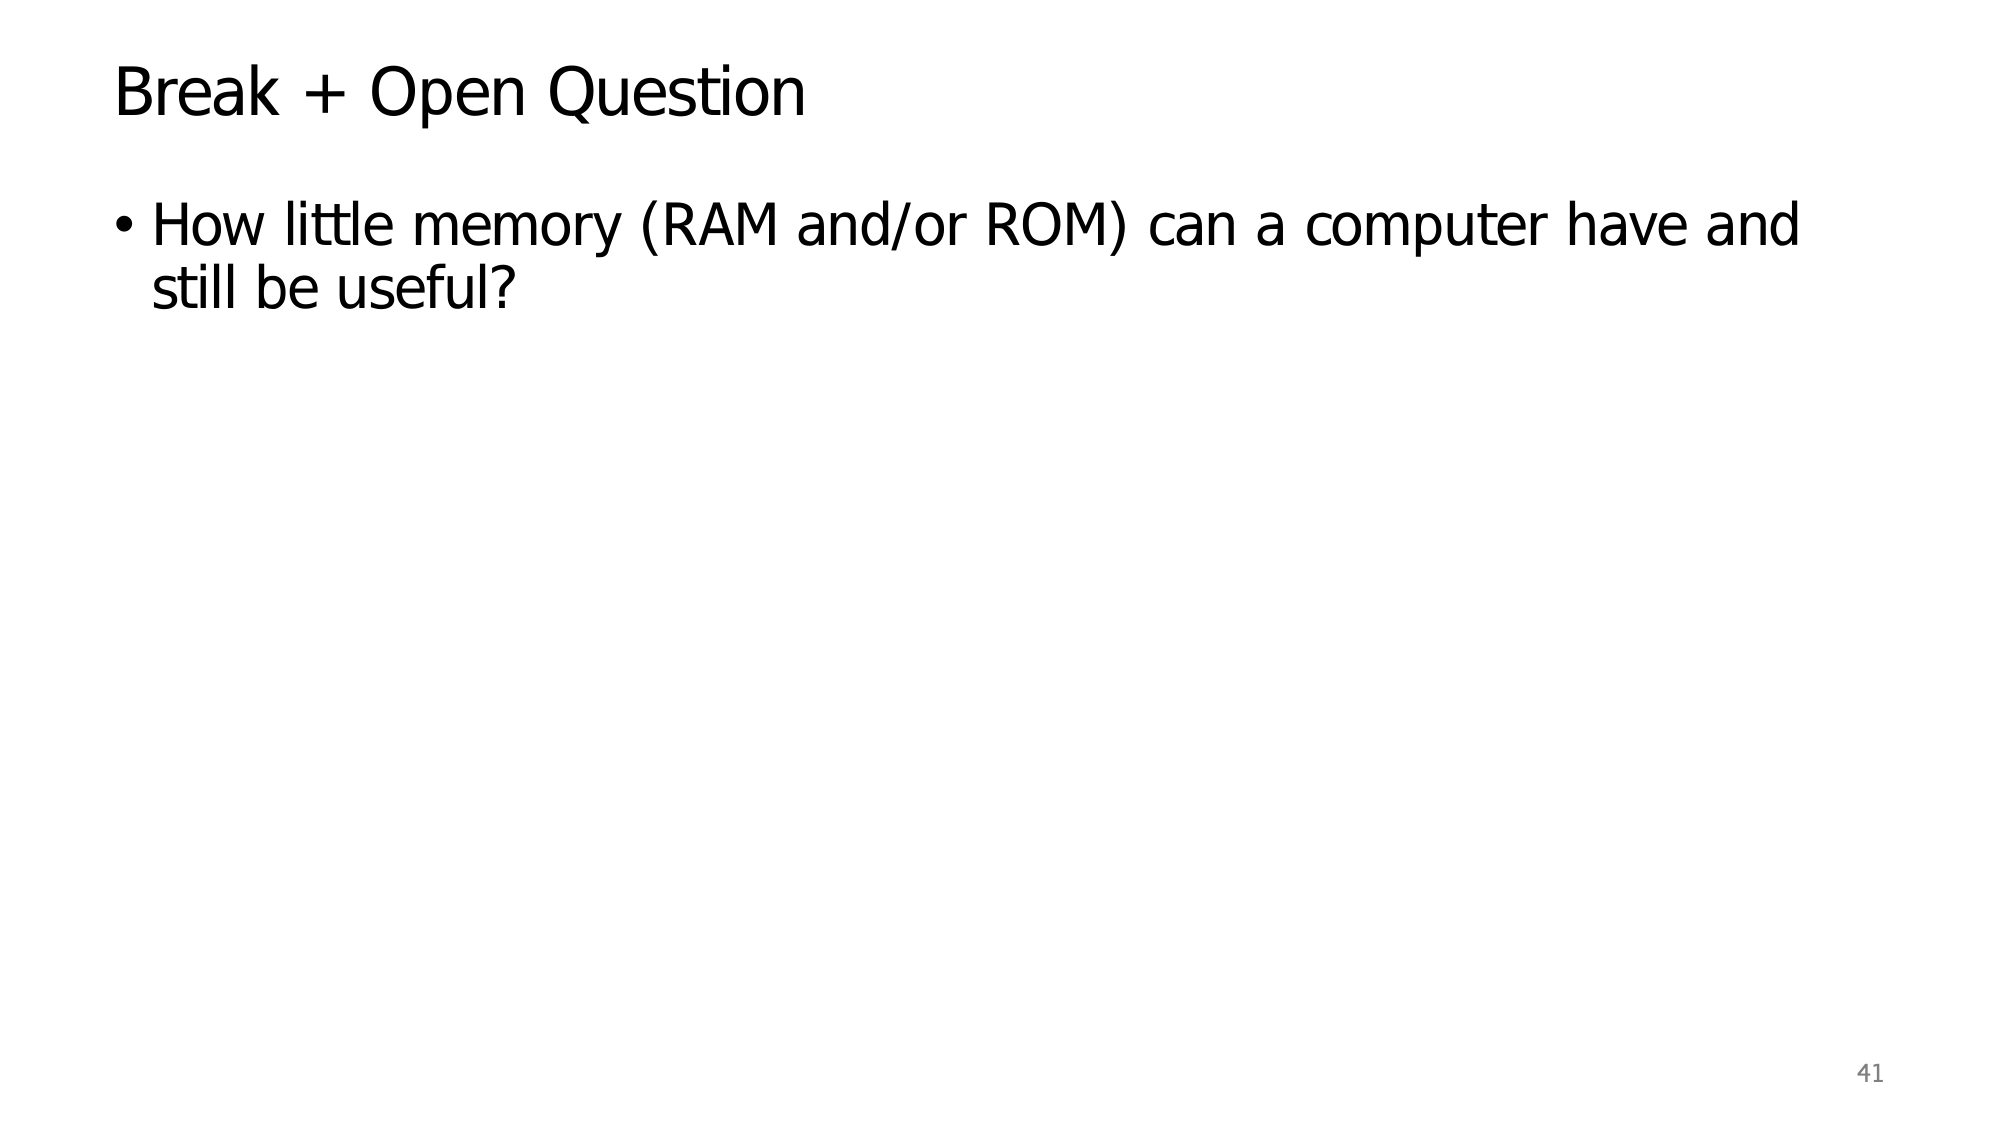

# Break + Open Question
How little memory (RAM and/or ROM) can a computer have and still be useful?
41